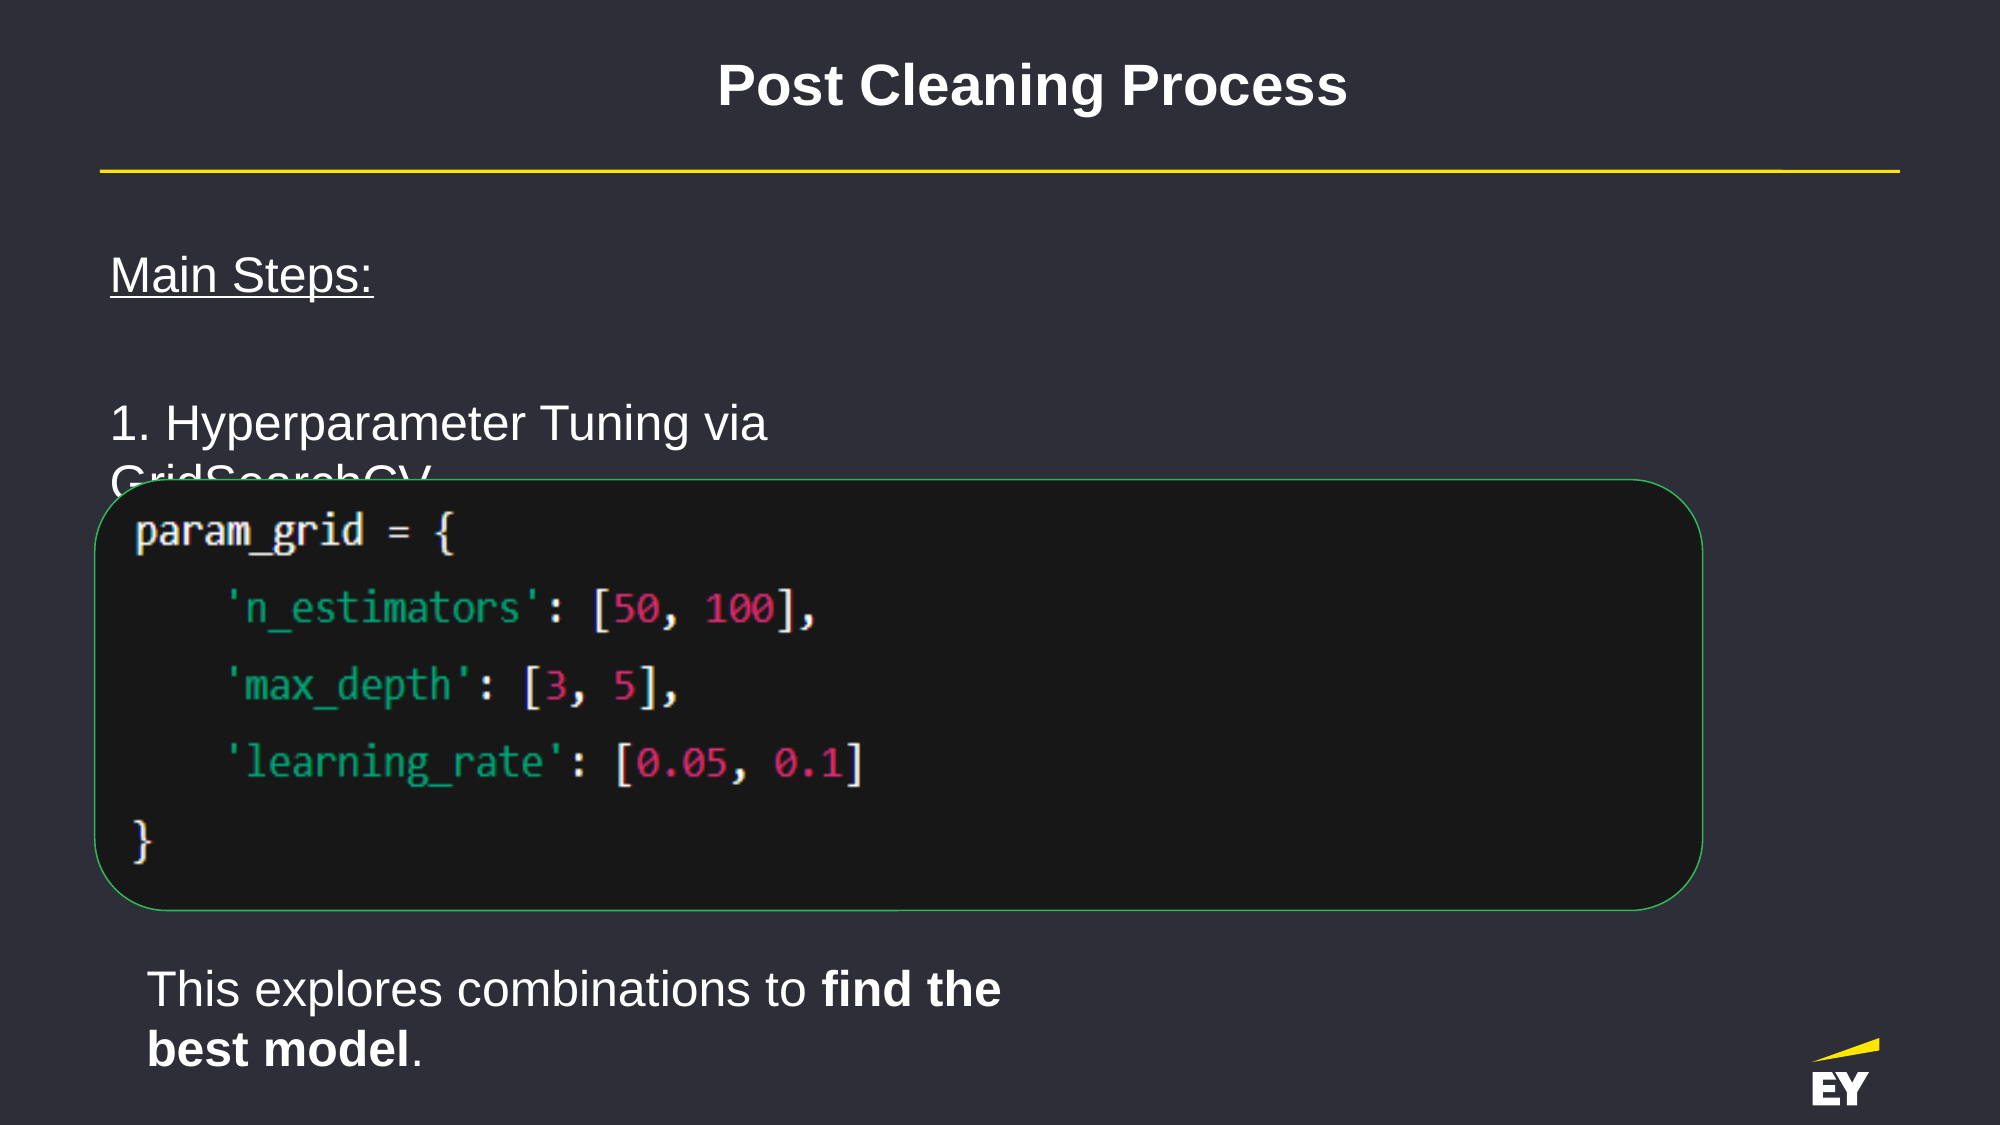

Post Cleaning Process
Main Steps:
1. Hyperparameter Tuning via GridSearchCV

This explores combinations to find the best model.